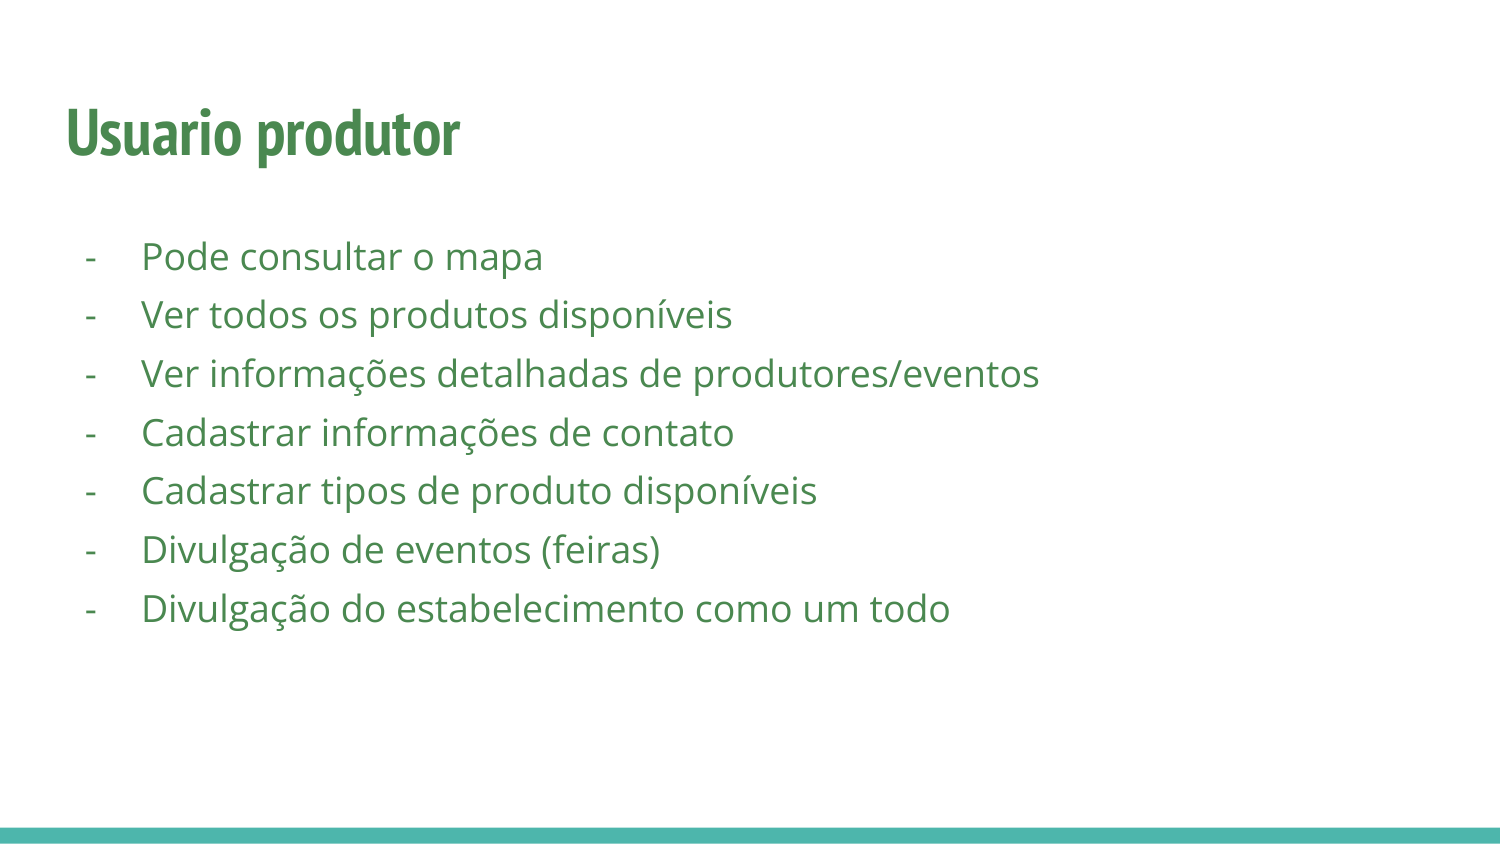

# Usuario produtor
Pode consultar o mapa
Ver todos os produtos disponíveis
Ver informações detalhadas de produtores/eventos
Cadastrar informações de contato
Cadastrar tipos de produto disponíveis
Divulgação de eventos (feiras)
Divulgação do estabelecimento como um todo